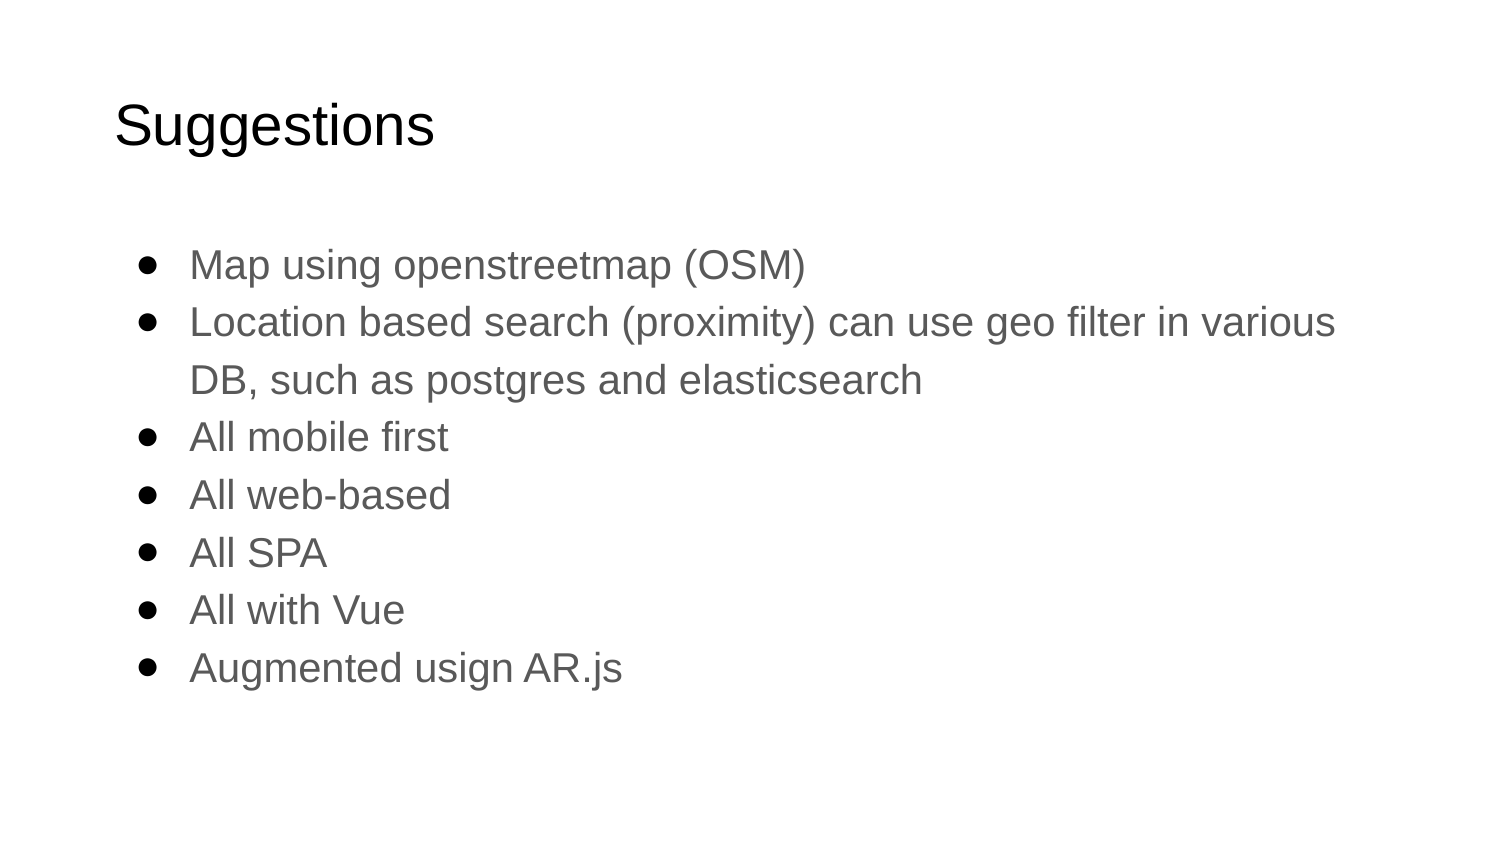

# Suggestions
Map using openstreetmap (OSM)
Location based search (proximity) can use geo filter in various DB, such as postgres and elasticsearch
All mobile first
All web-based
All SPA
All with Vue
Augmented usign AR.js